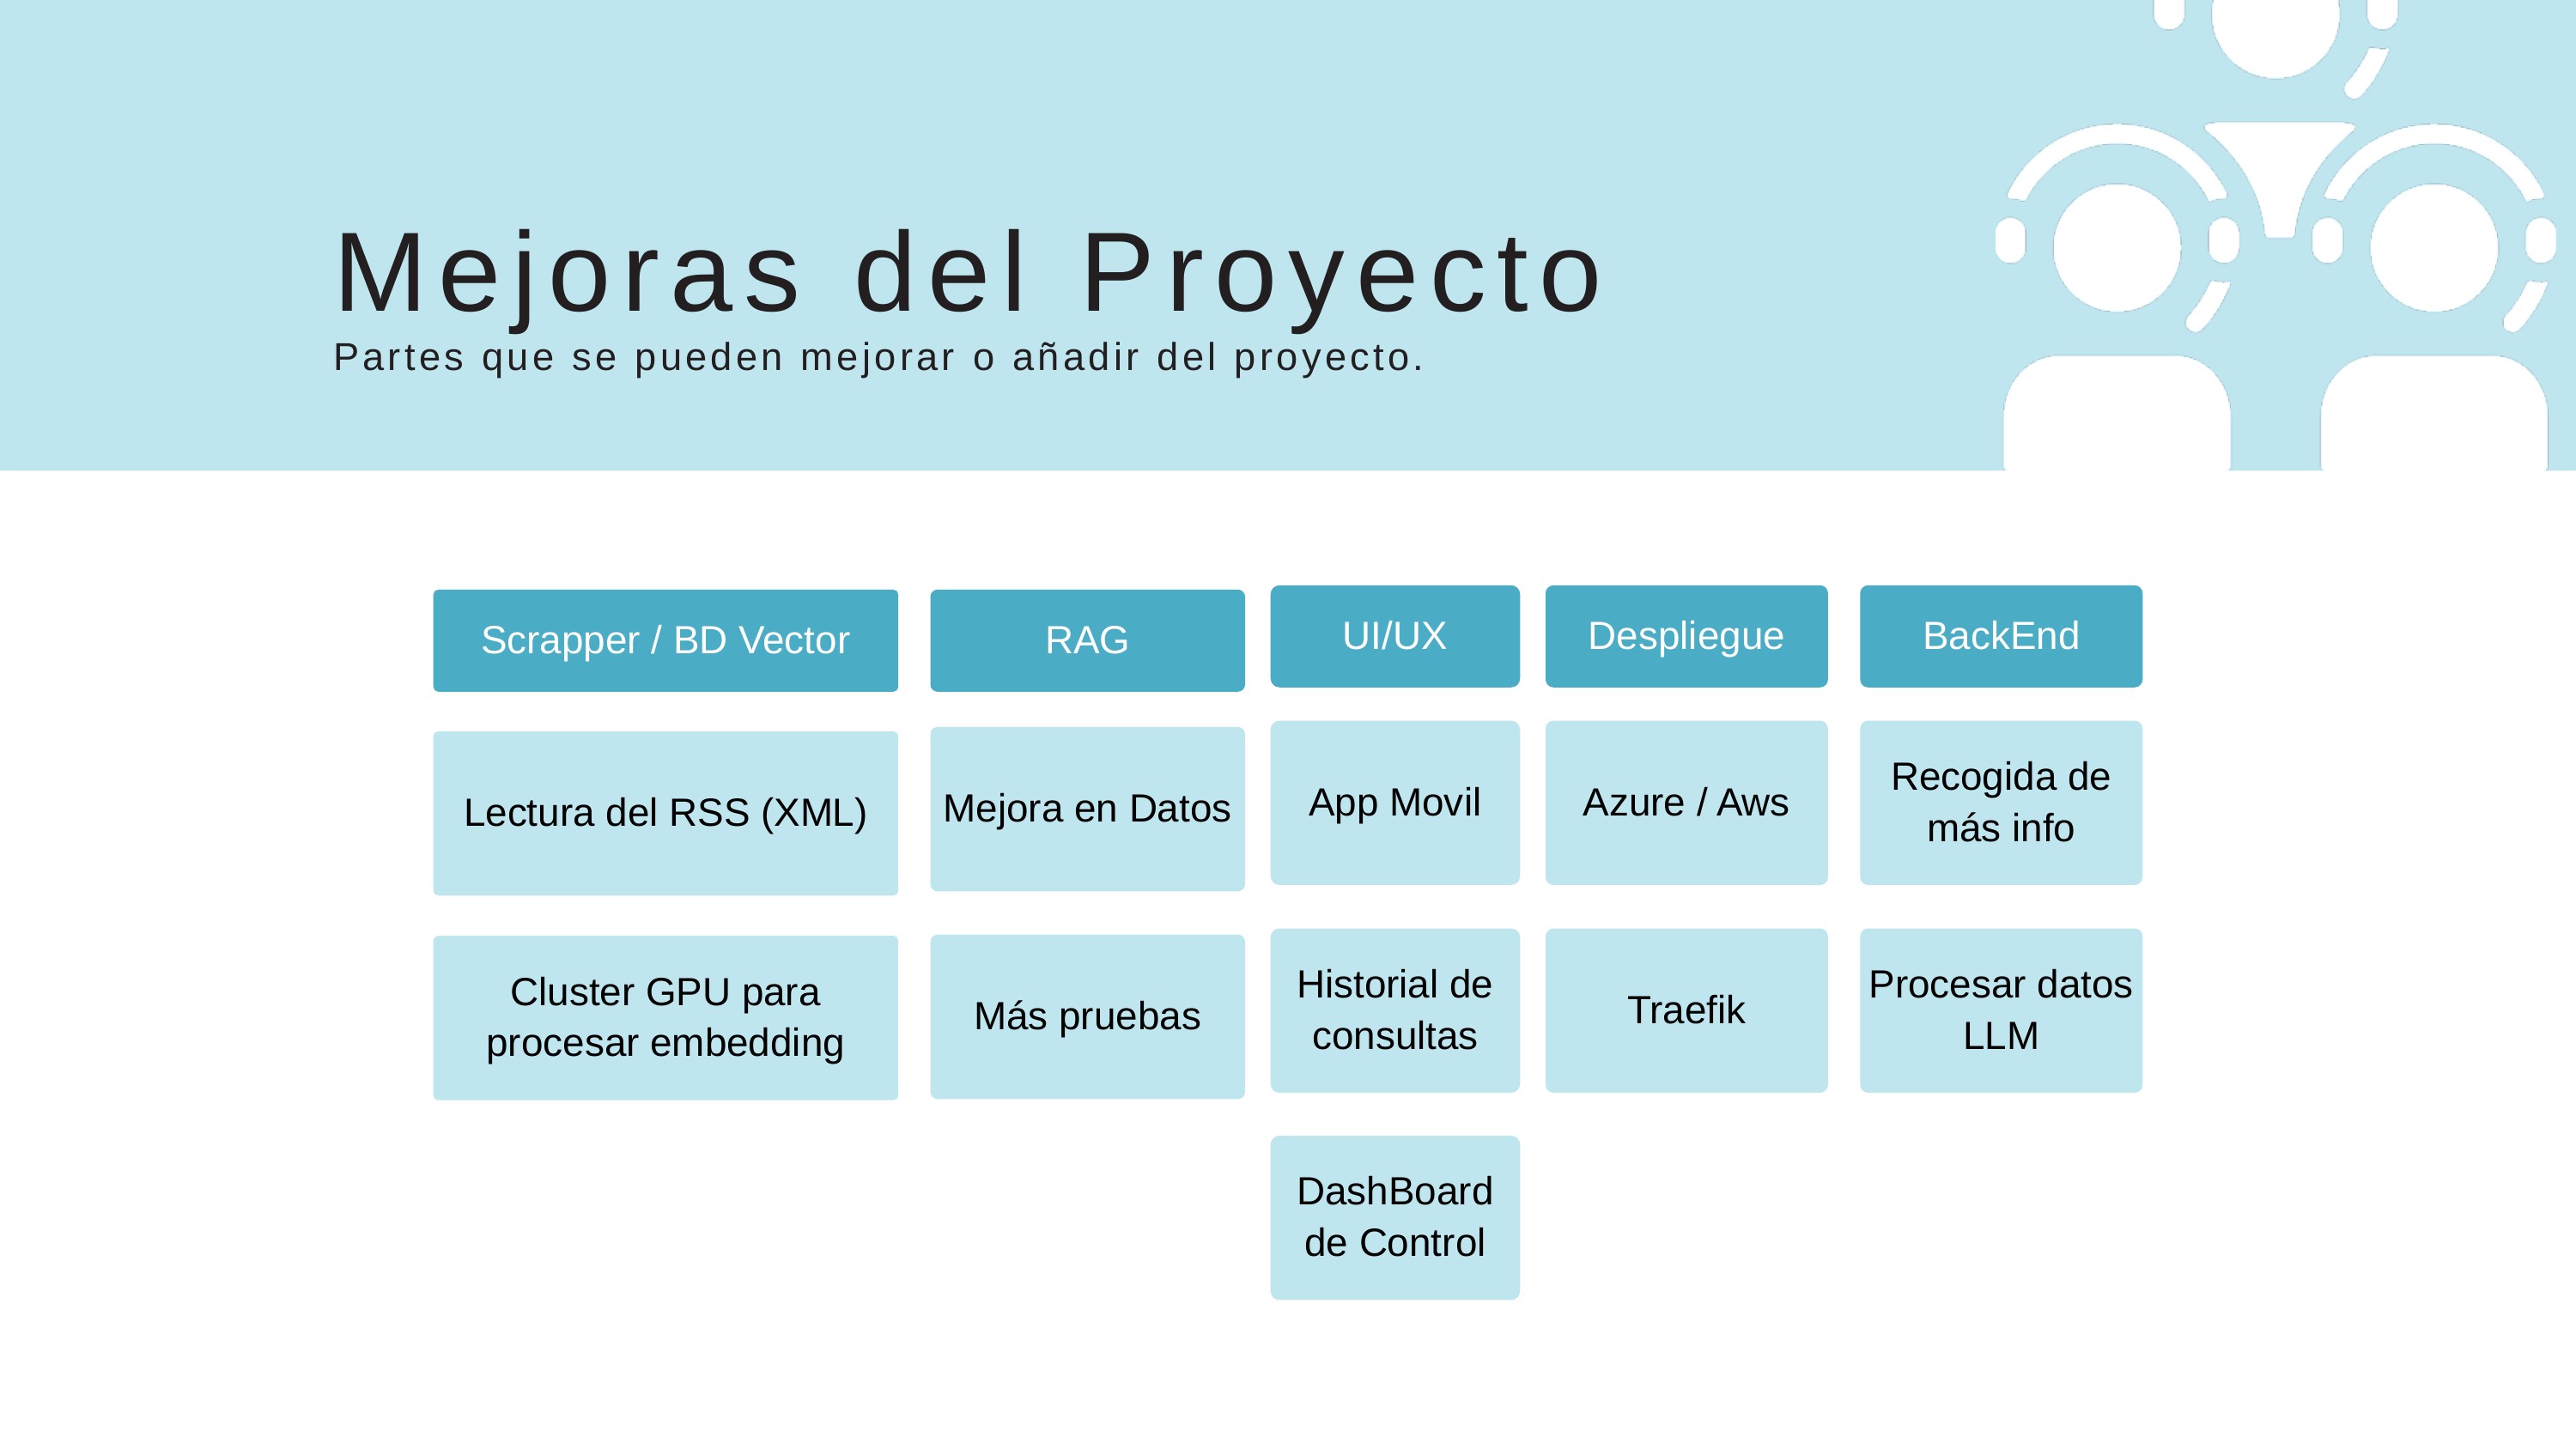

Mejoras del Proyecto
Partes que se pueden mejorar o añadir del proyecto.

UI/UX

Despliegue

BackEnd

Scrapper / BD Vector

RAG

App Movil

Azure / Aws

Recogida de más info

Mejora en Datos

Lectura del RSS (XML)

Historial de consultas

Traefik

Procesar datos LLM

Más pruebas

Cluster GPU para procesar embedding

DashBoard
de Control